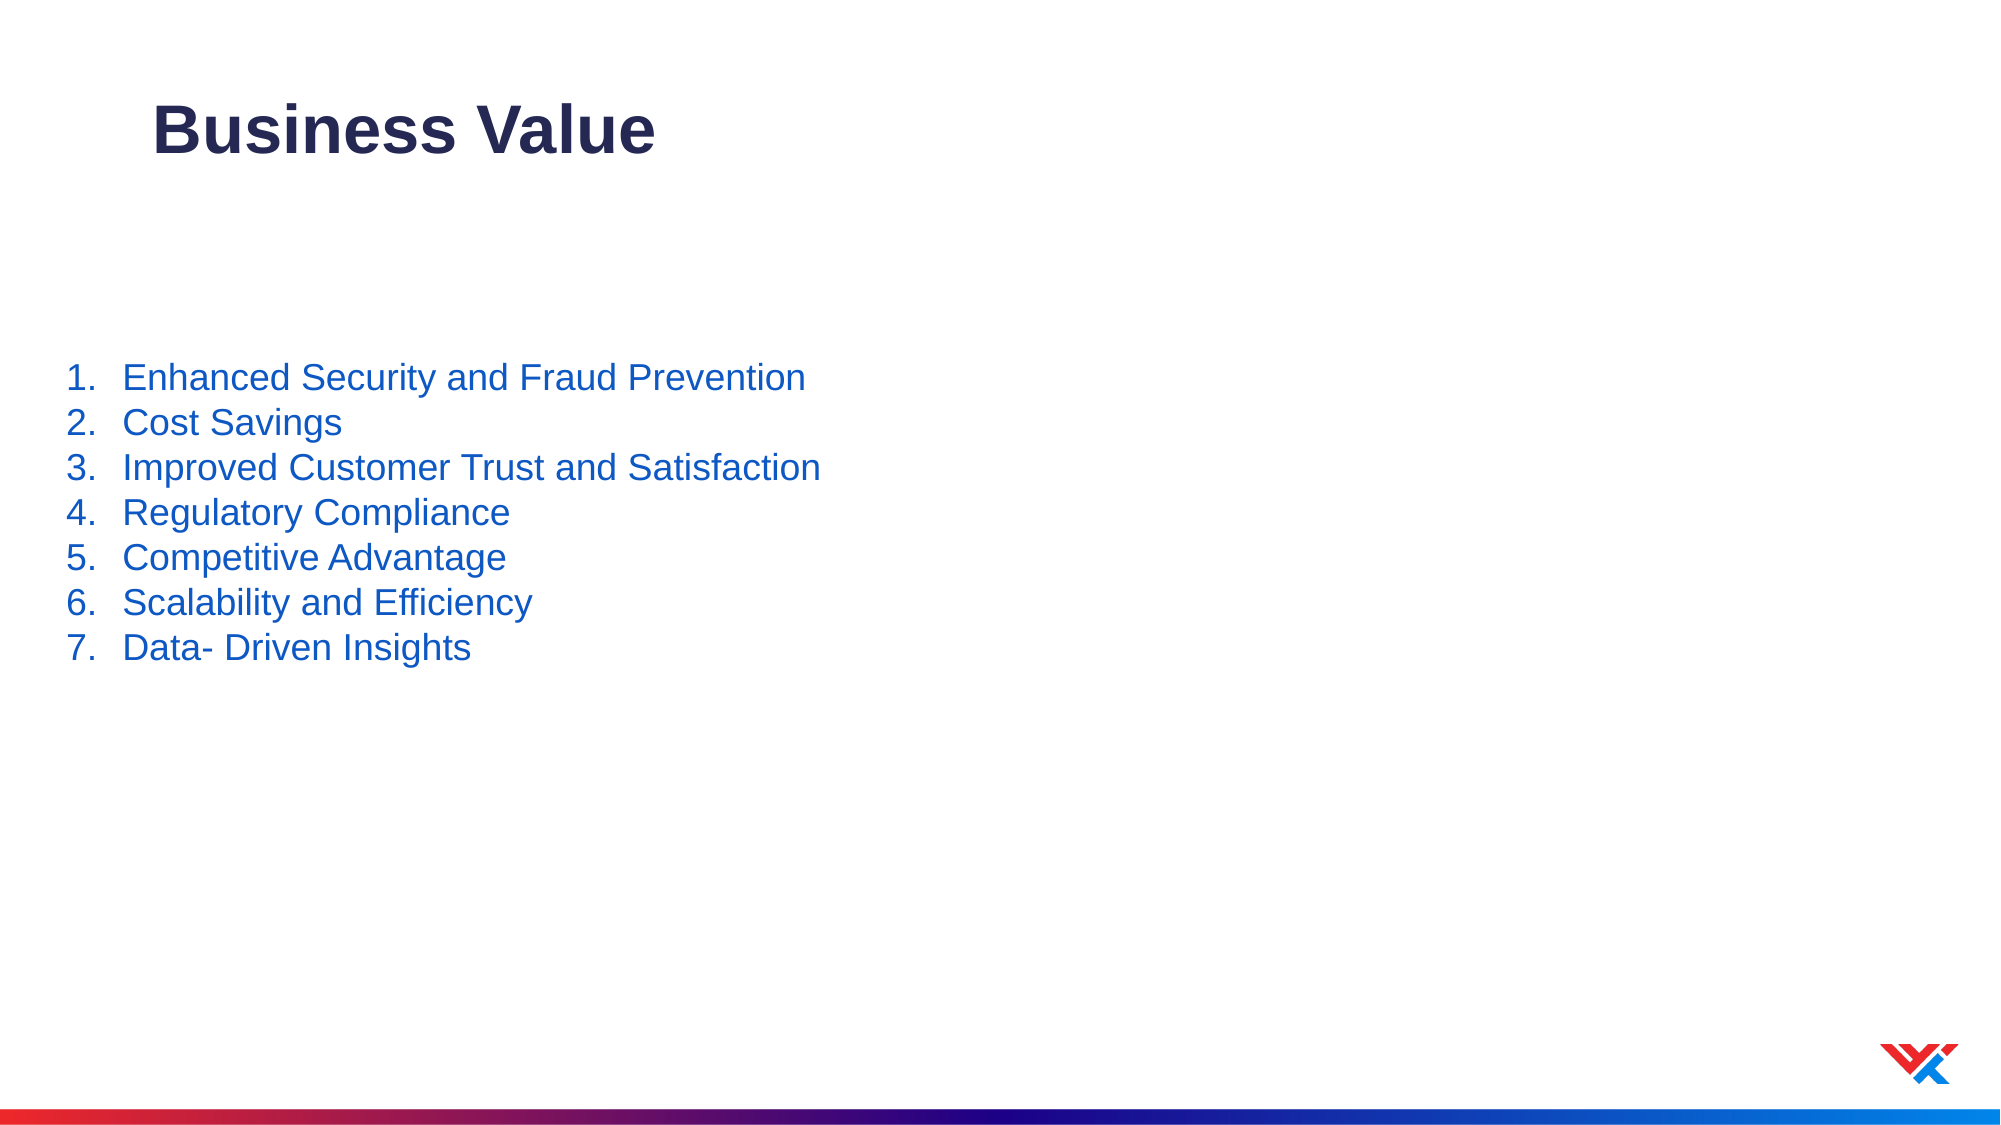

# Business Value
Enhanced Security and Fraud Prevention
Cost Savings
Improved Customer Trust and Satisfaction
Regulatory Compliance
Competitive Advantage
Scalability and Efficiency
Data- Driven Insights